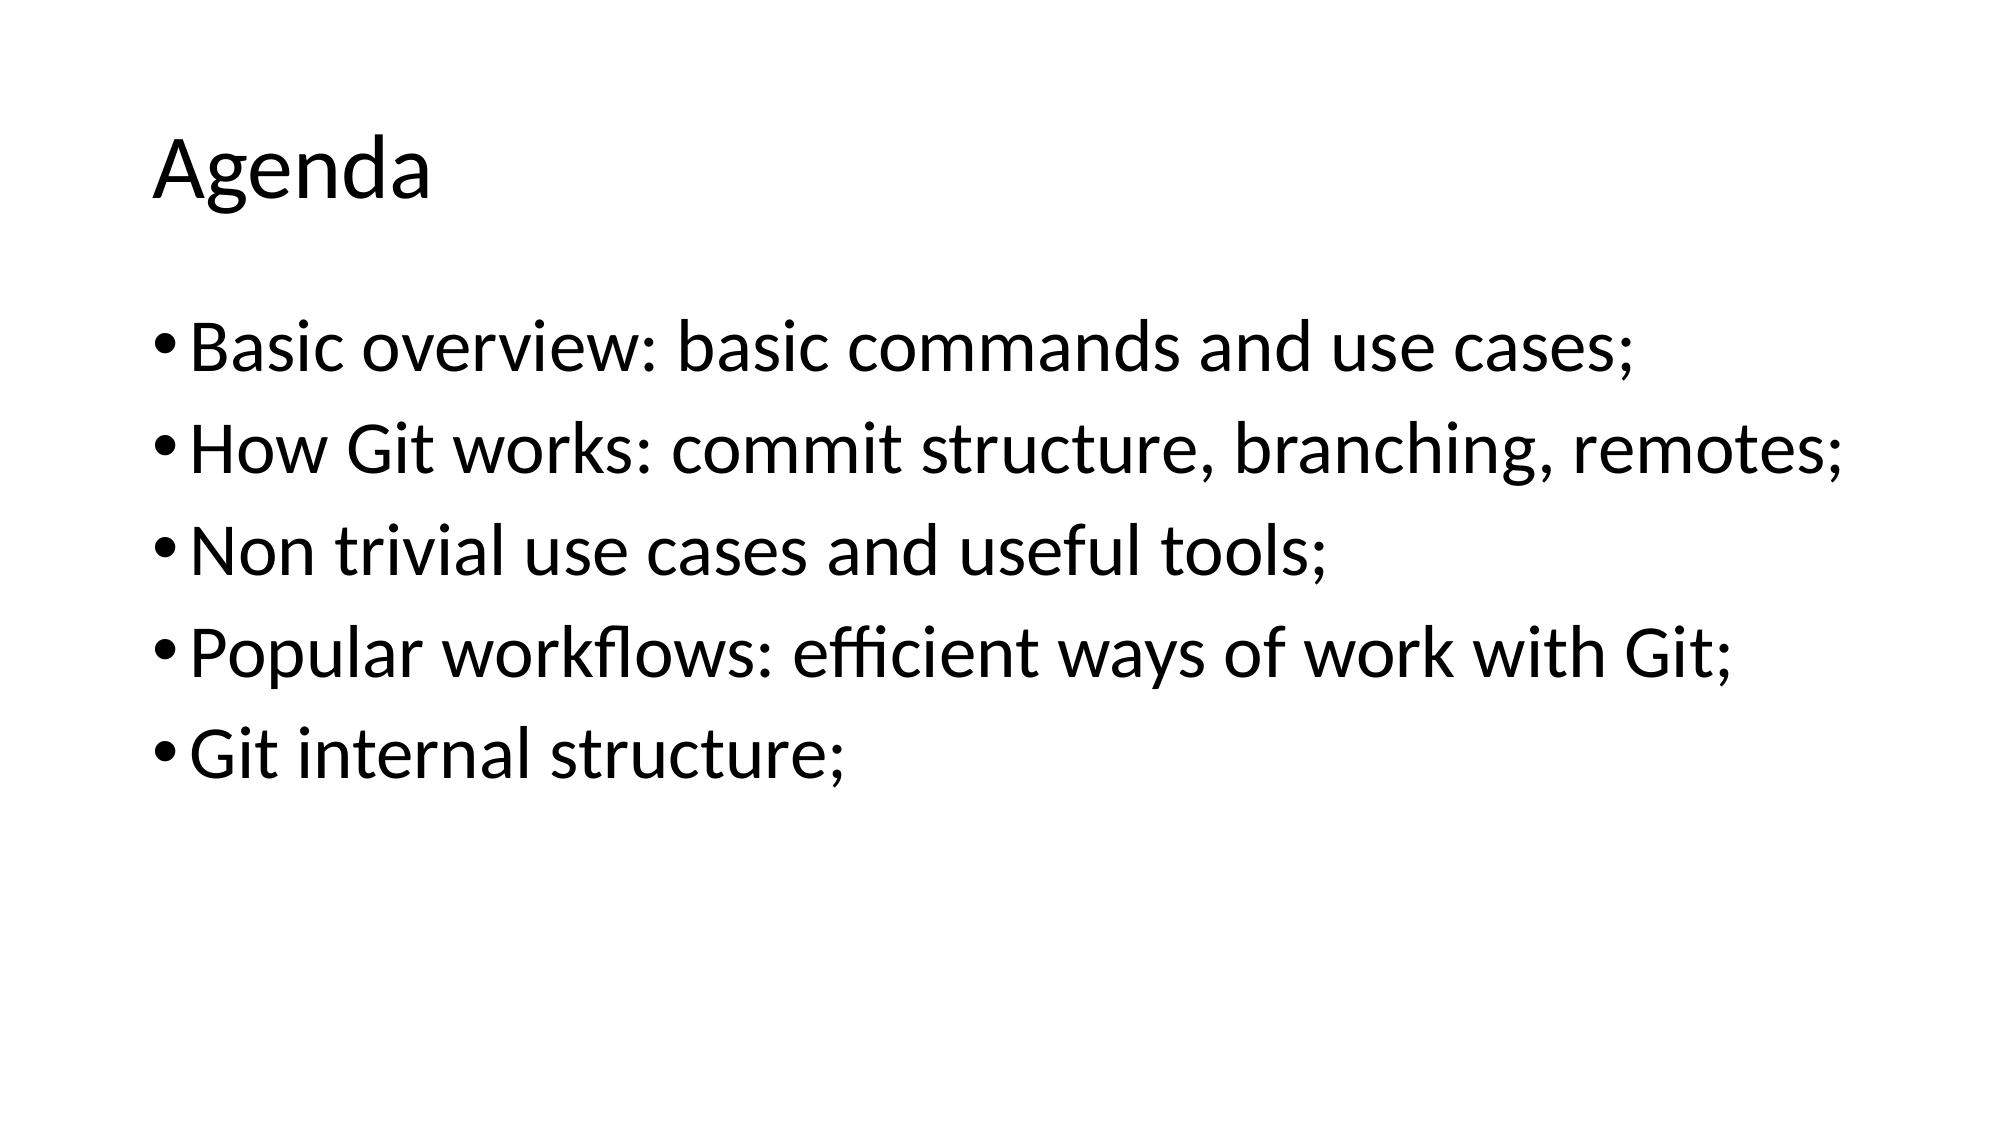

# Agenda
Basic overview: basic commands and use cases;
How Git works: commit structure, branching, remotes;
Non trivial use cases and useful tools;
Popular workflows: efficient ways of work with Git;
Git internal structure;